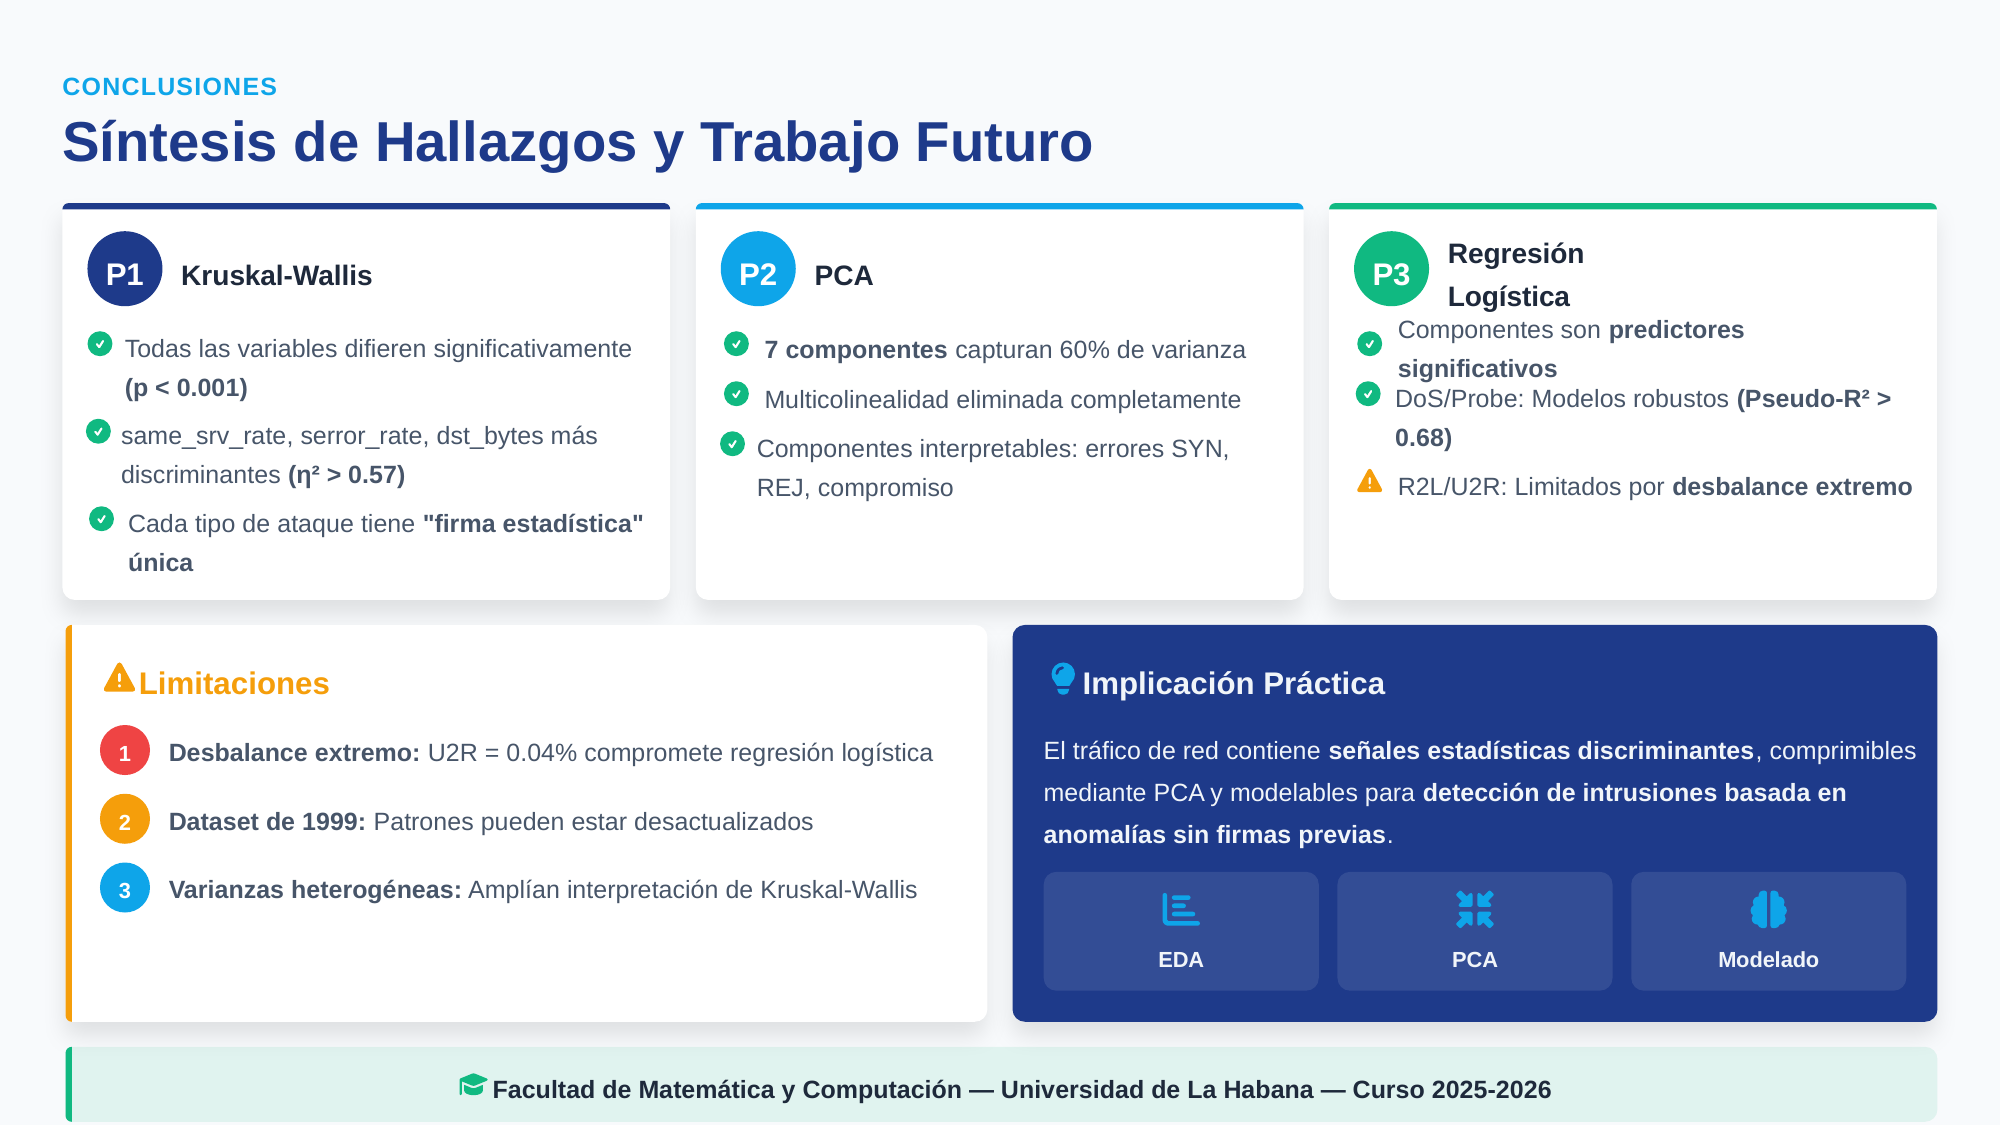

CONCLUSIONES
Síntesis de Hallazgos y Trabajo Futuro

P1

P2

P3

Kruskal-Wallis
PCA
Regresión Logística
Todas las variables difieren significativamente (p < 0.001)
7 componentes capturan 60% de varianza
Componentes son predictores significativos

Multicolinealidad eliminada completamente
DoS/Probe: Modelos robustos (Pseudo-R² > 0.68)

same_srv_rate, serror_rate, dst_bytes más discriminantes (η² > 0.57)

Componentes interpretables: errores SYN, REJ, compromiso

R2L/U2R: Limitados por desbalance extremo

Cada tipo de ataque tiene "firma estadística" única

Limitaciones
Implicación Práctica

1

Desbalance extremo: U2R = 0.04% compromete regresión logística
El tráfico de red contiene señales estadísticas discriminantes, comprimibles mediante PCA y modelables para detección de intrusiones basada en anomalías sin firmas previas.
2

Dataset de 1999: Patrones pueden estar desactualizados
3

Varianzas heterogéneas: Amplían interpretación de Kruskal-Wallis

EDA
PCA
Modelado

Facultad de Matemática y Computación — Universidad de La Habana — Curso 2025-2026